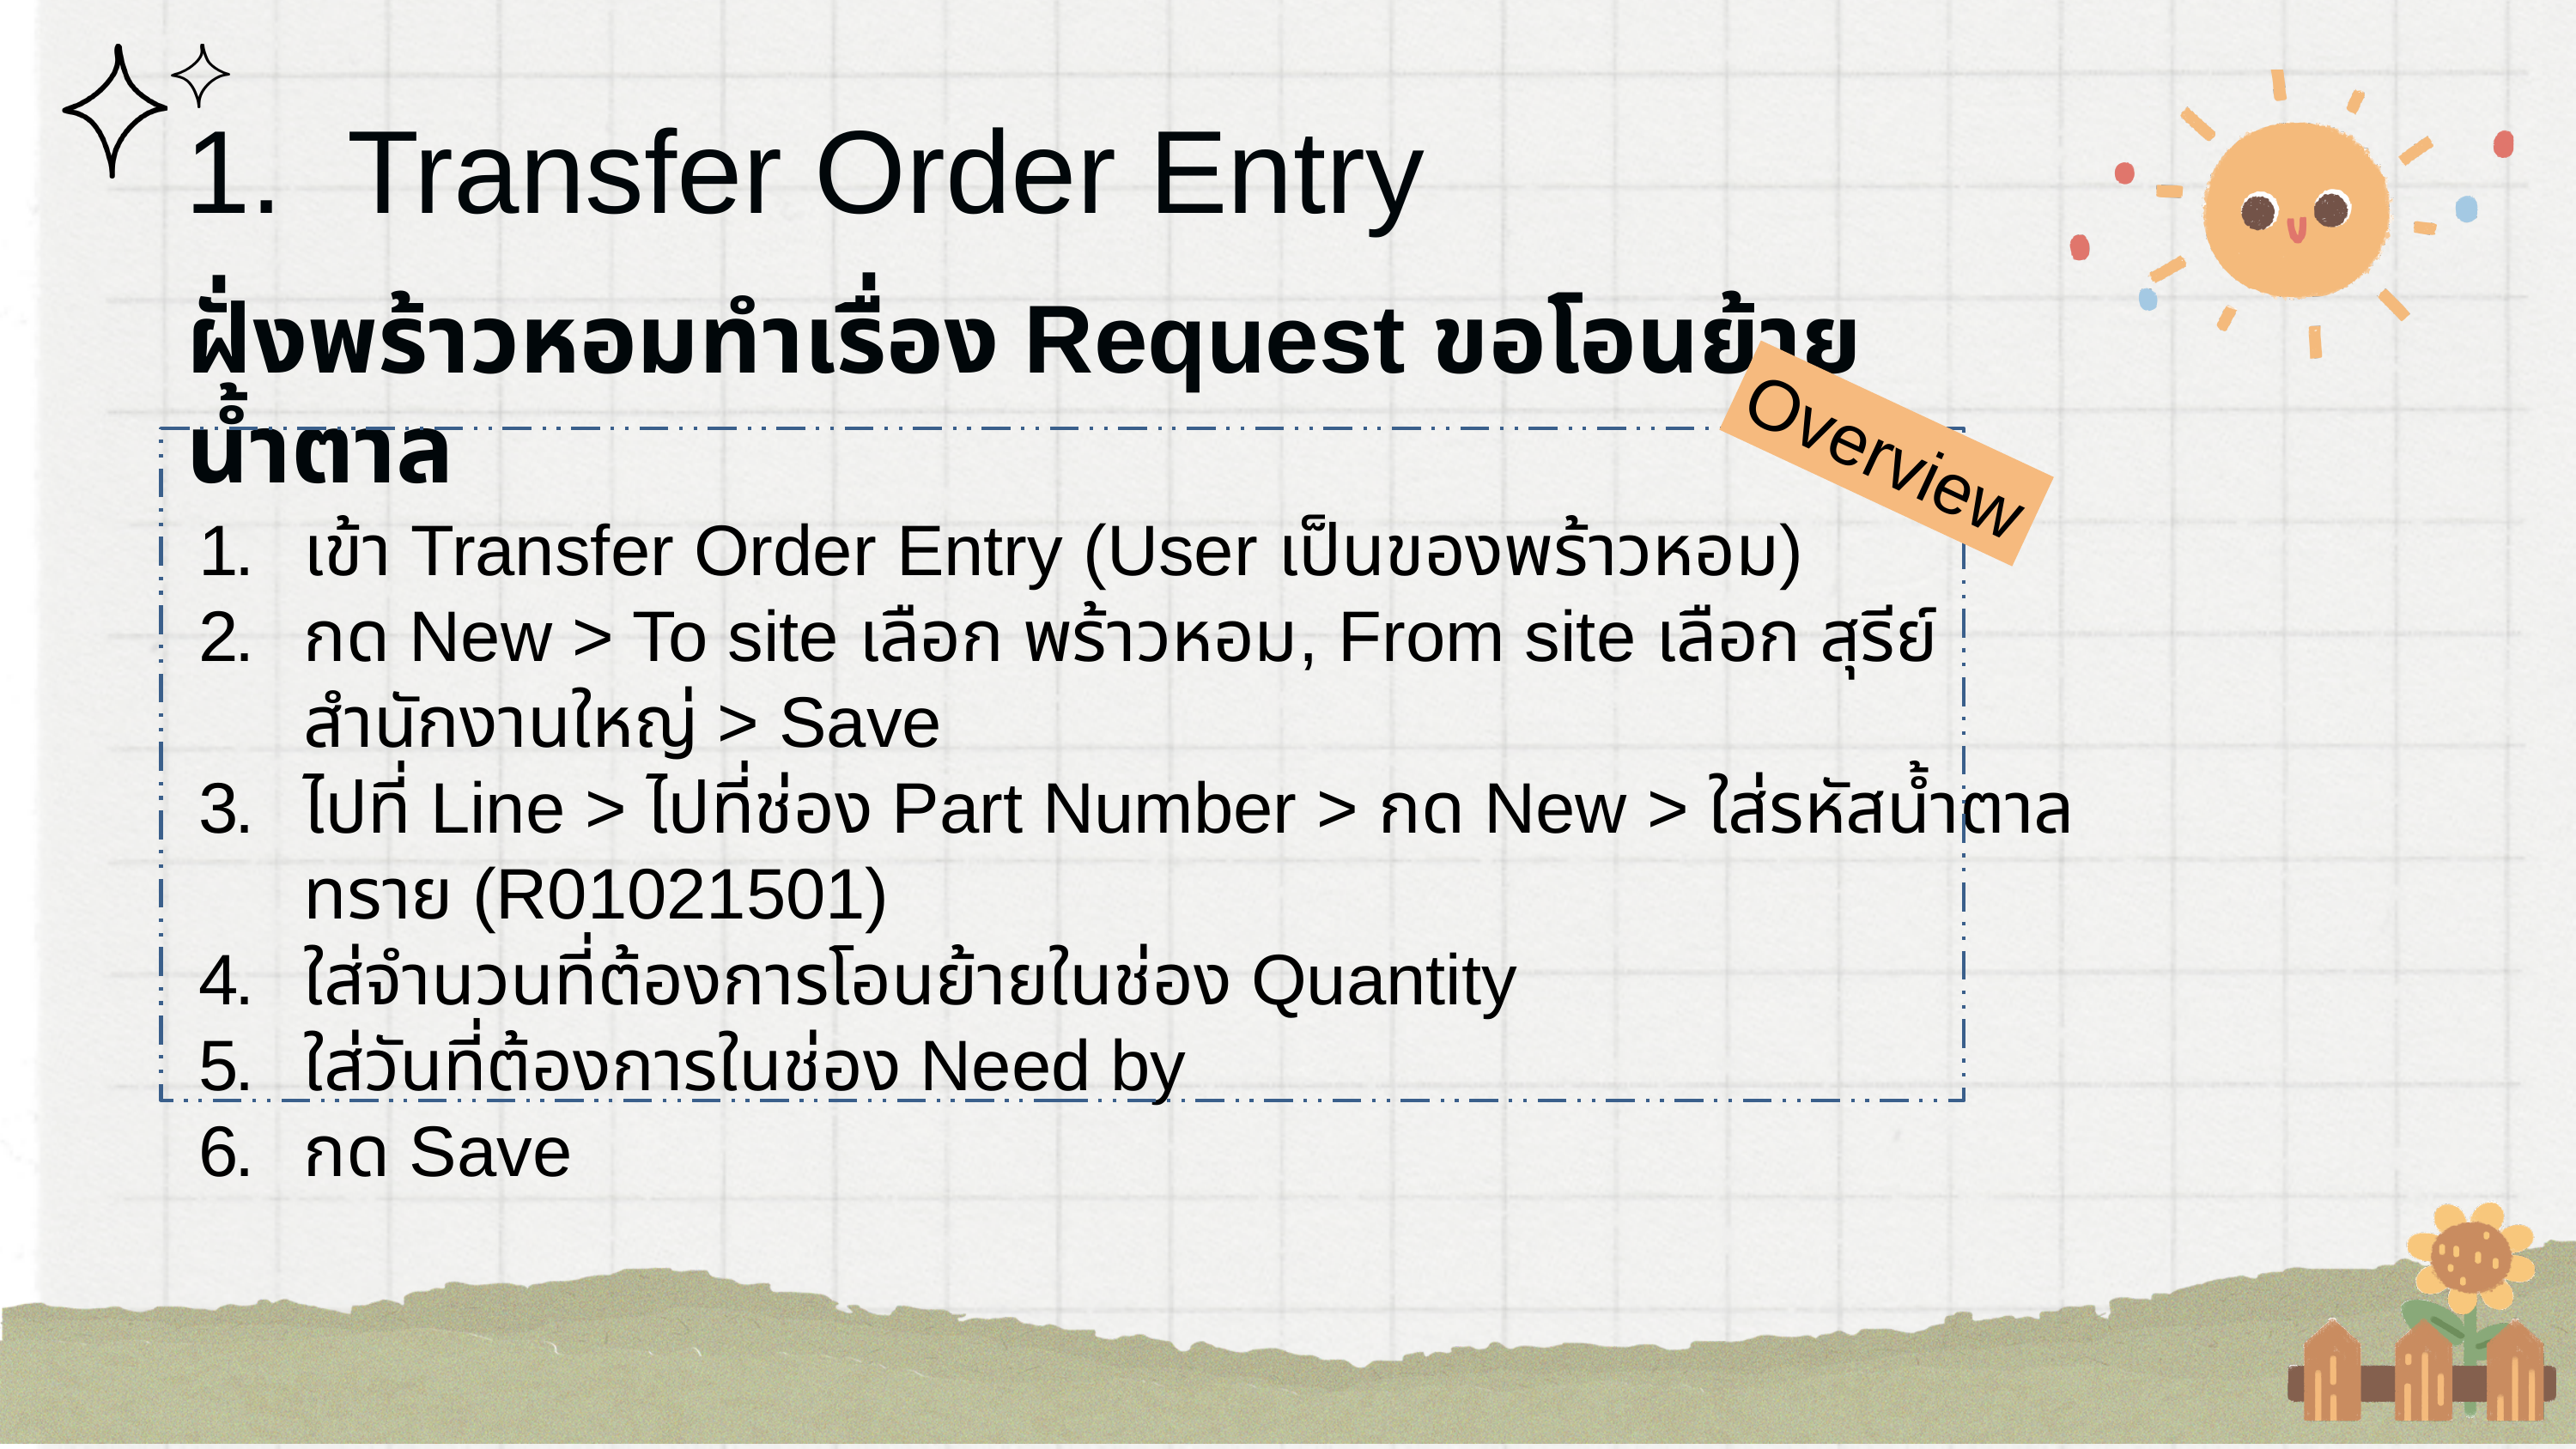

1.  Transfer Order Entry
ฝั่งพร้าวหอมทำเรื่อง Request ขอโอนย้ายน้ำตาล
Overview

เข้า Transfer Order Entry (User เป็นของพร้าวหอม)
กด New > To site เลือก พร้าวหอม, From site เลือก สุรีย์สำนักงานใหญ่ > Save
ไปที่ Line > ไปที่ช่อง Part Number > กด New > ใส่รหัสน้ำตาลทราย (R01021501)
ใส่จำนวนที่ต้องการโอนย้ายในช่อง Quantity
ใส่วันที่ต้องการในช่อง Need by
กด Save